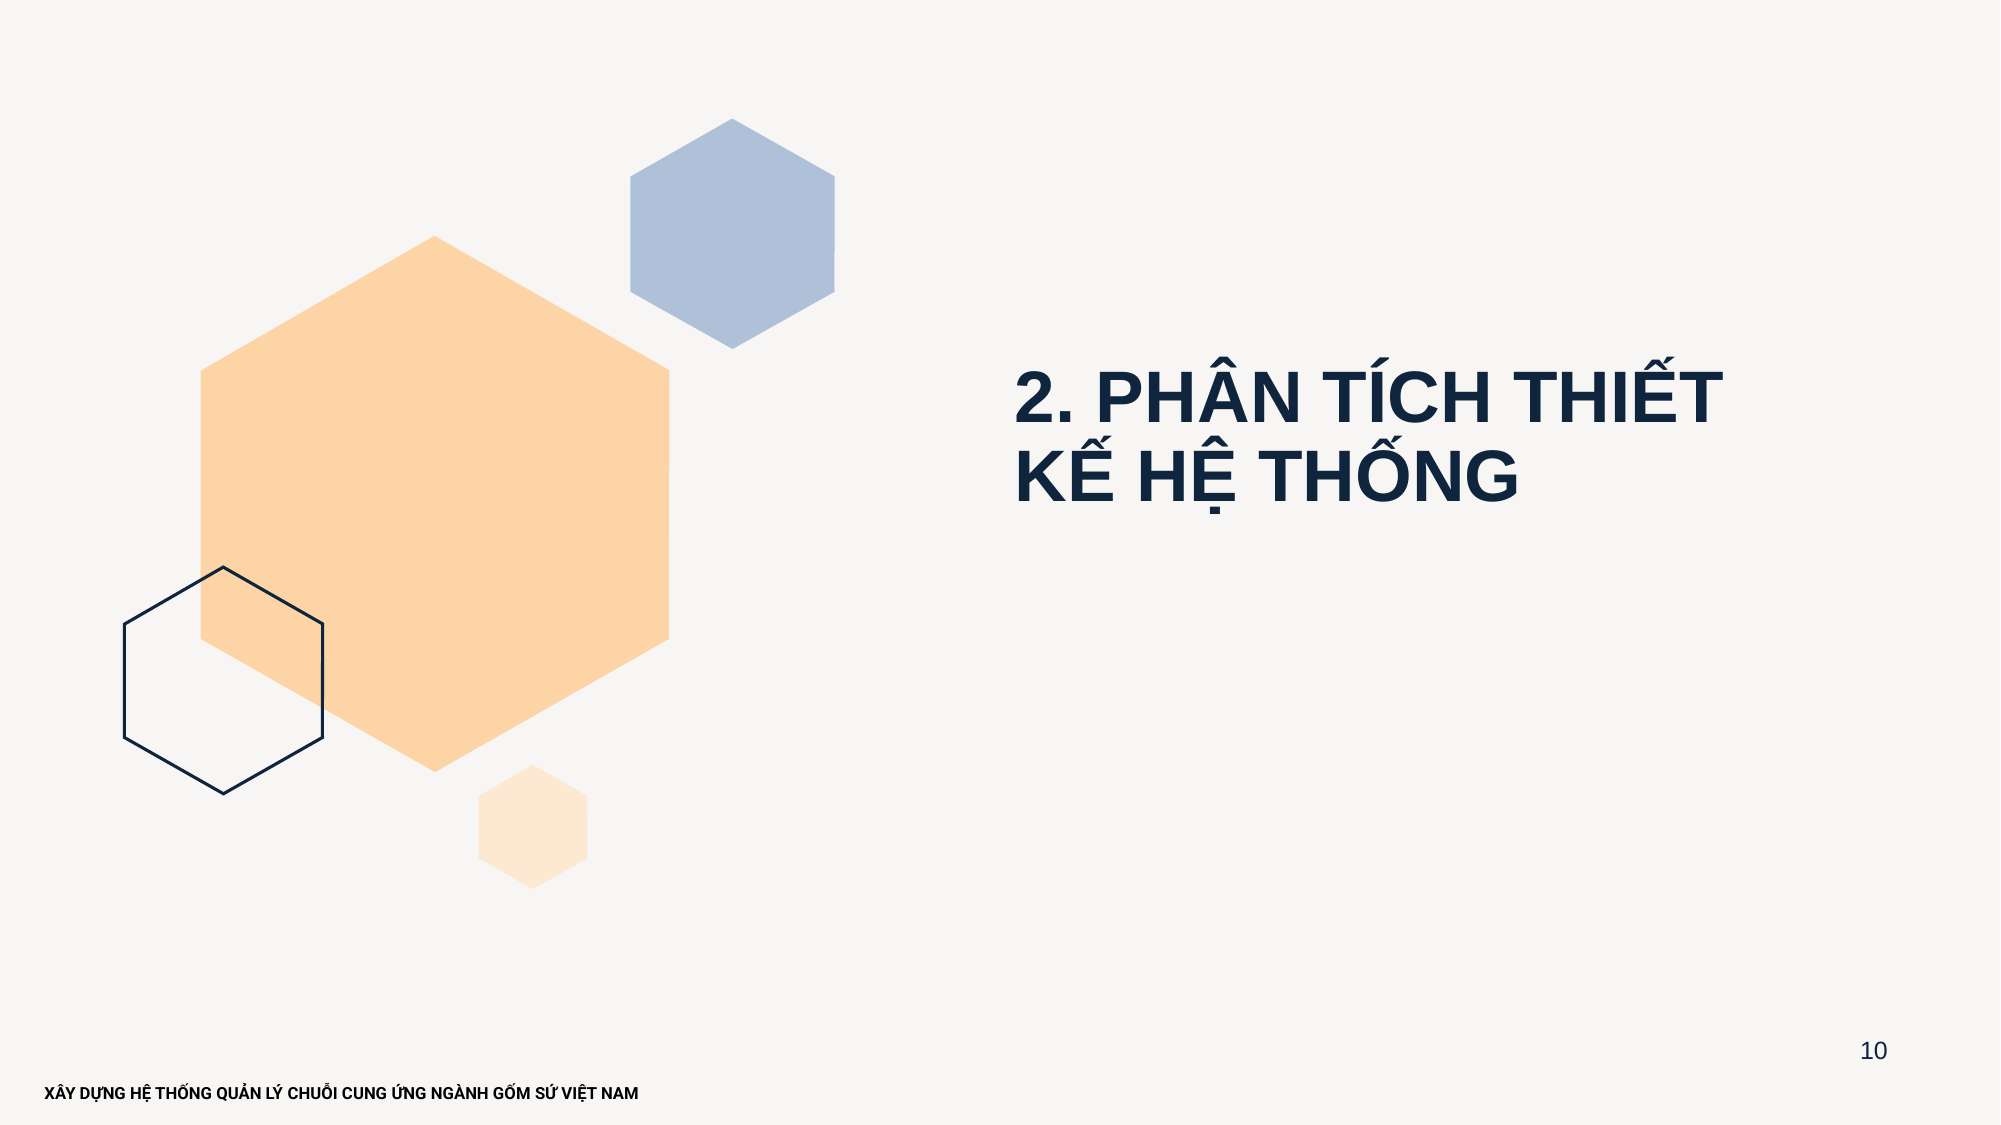

# 2. PHÂN TÍCH THIẾT KẾ HỆ THỐNG

10
XÂY DỰNG HỆ THỐNG QUẢN LÝ CHUỖI CUNG ỨNG NGÀNH GỐM SỨ VIỆT NAM